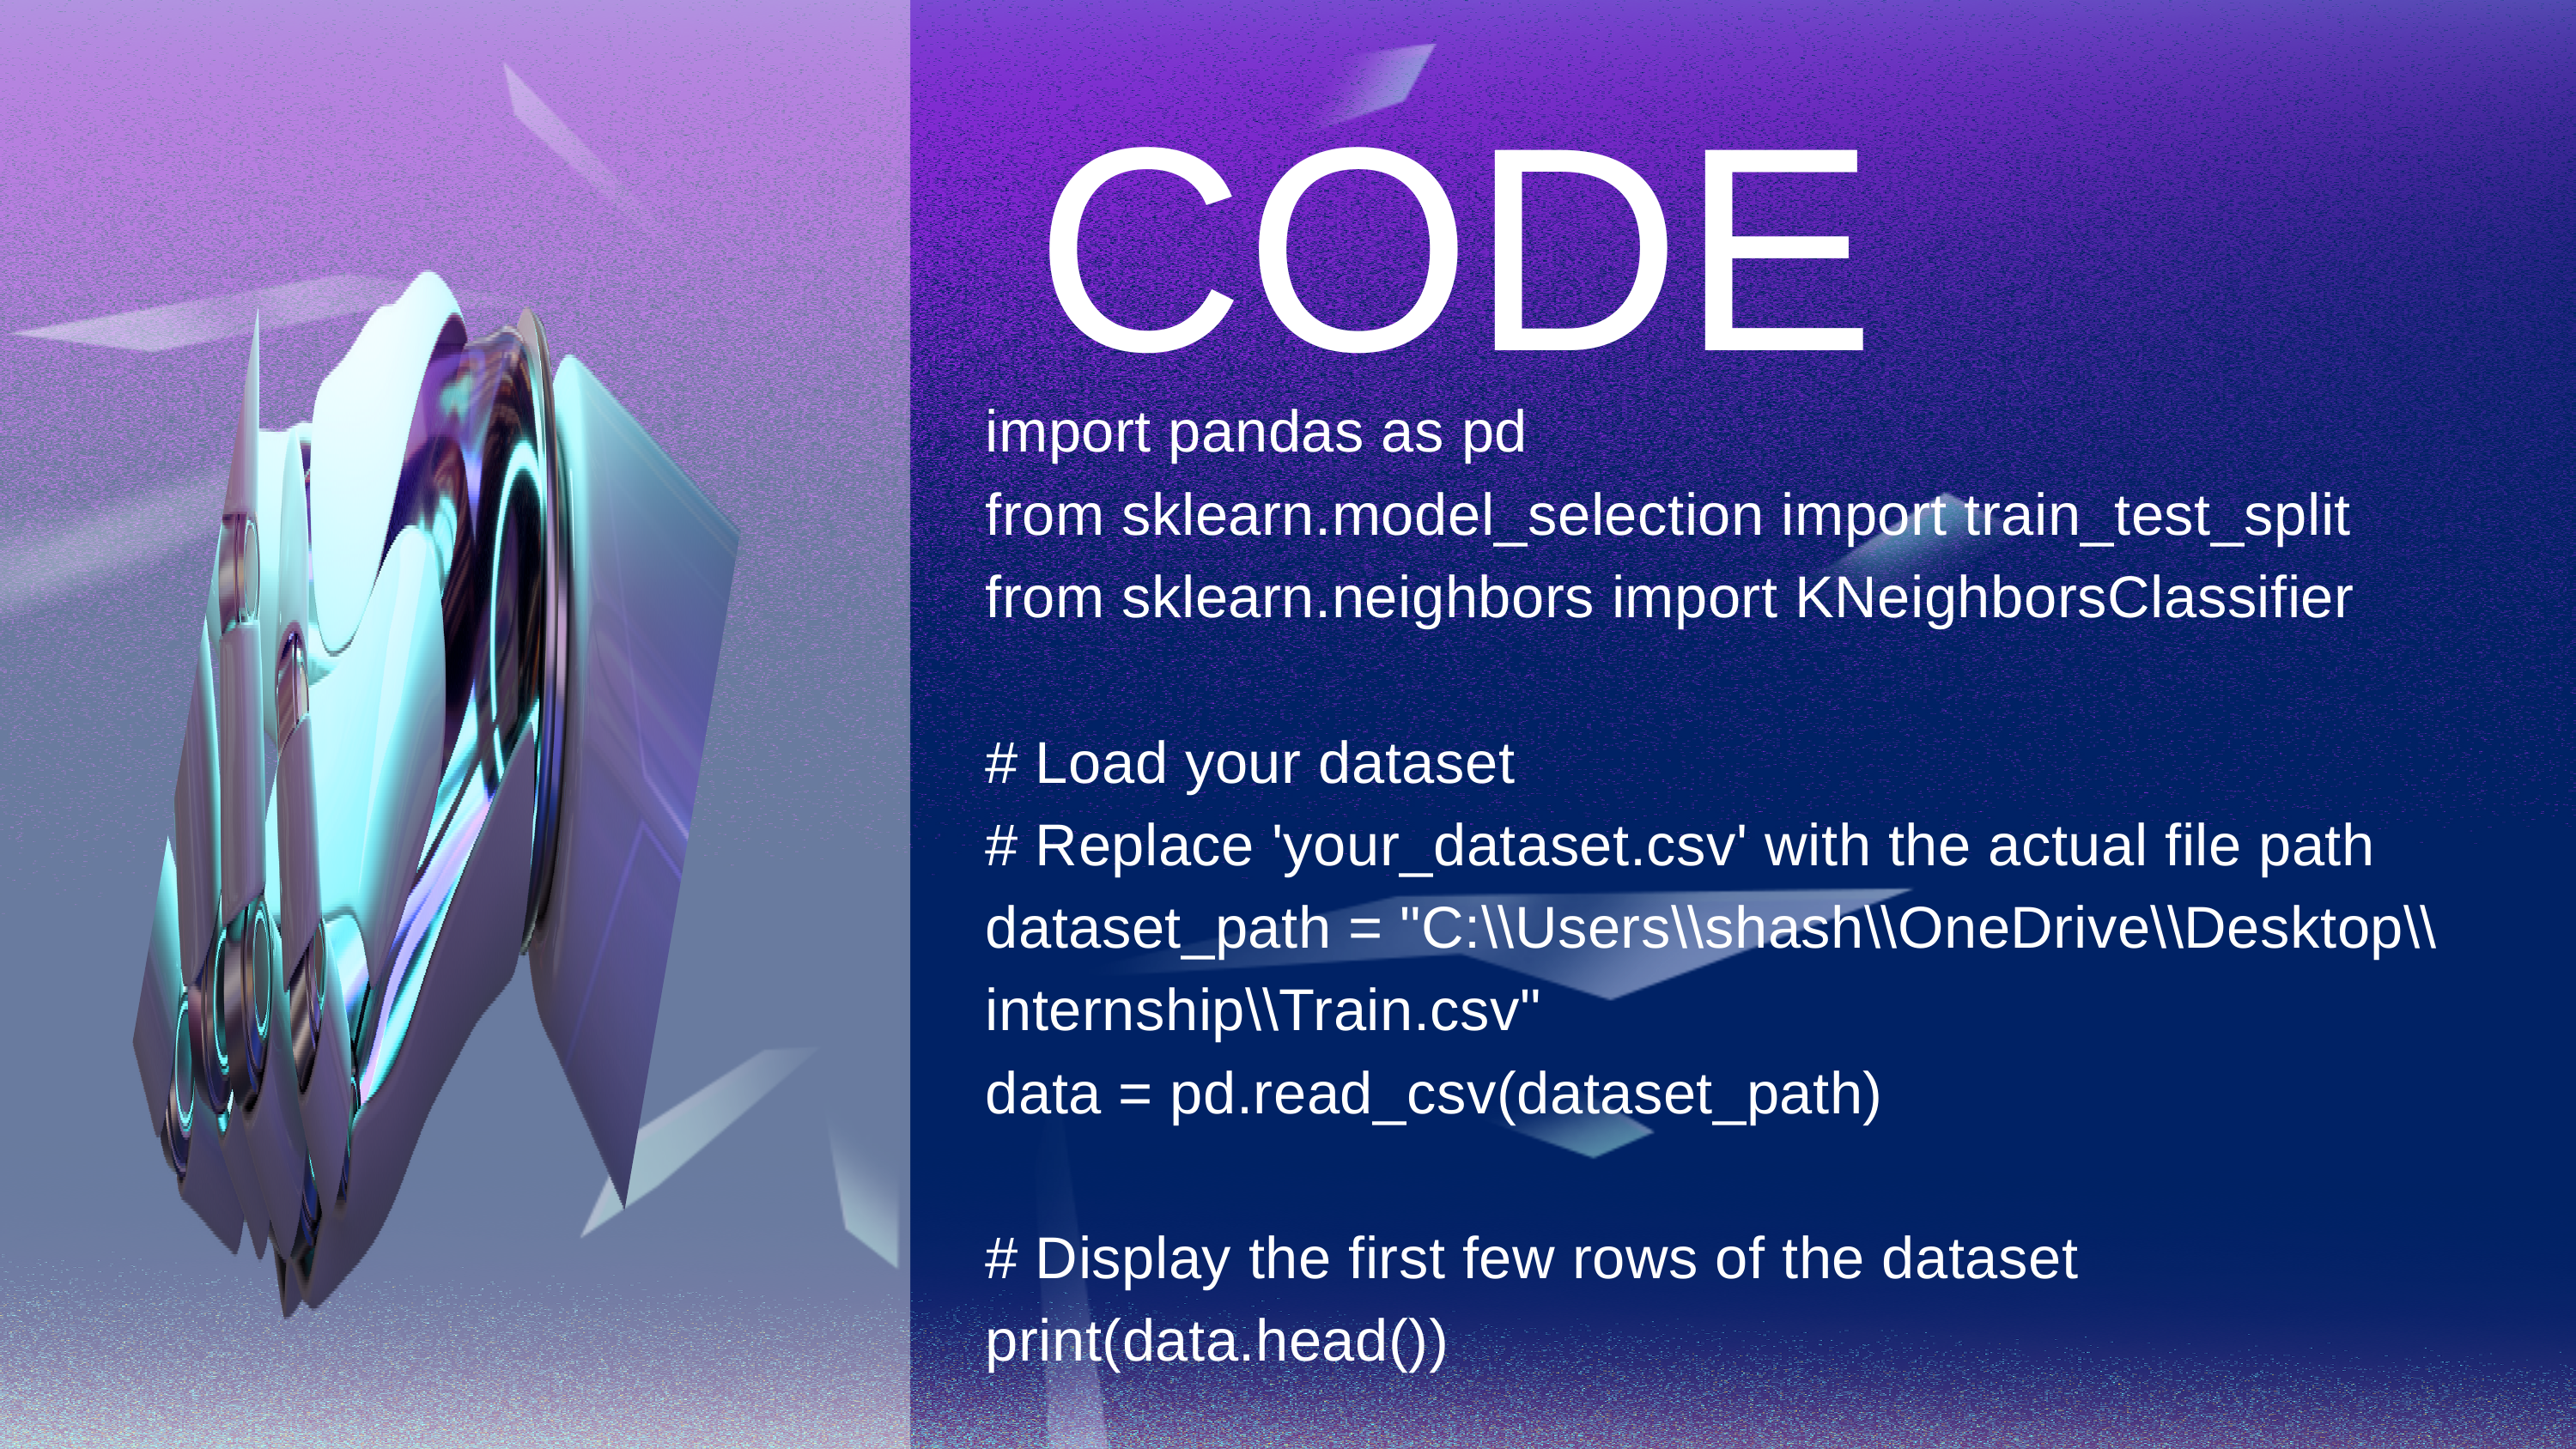

CODE

import pandas as pd
from sklearn.model_selection import train_test_split
from sklearn.neighbors import KNeighborsClassifier

# Load your dataset
# Replace 'your_dataset.csv' with the actual file path
dataset_path = "C:\\Users\\shash\\OneDrive\\Desktop\\internship\\Train.csv"
data = pd.read_csv(dataset_path)

# Display the first few rows of the dataset
print(data.head())